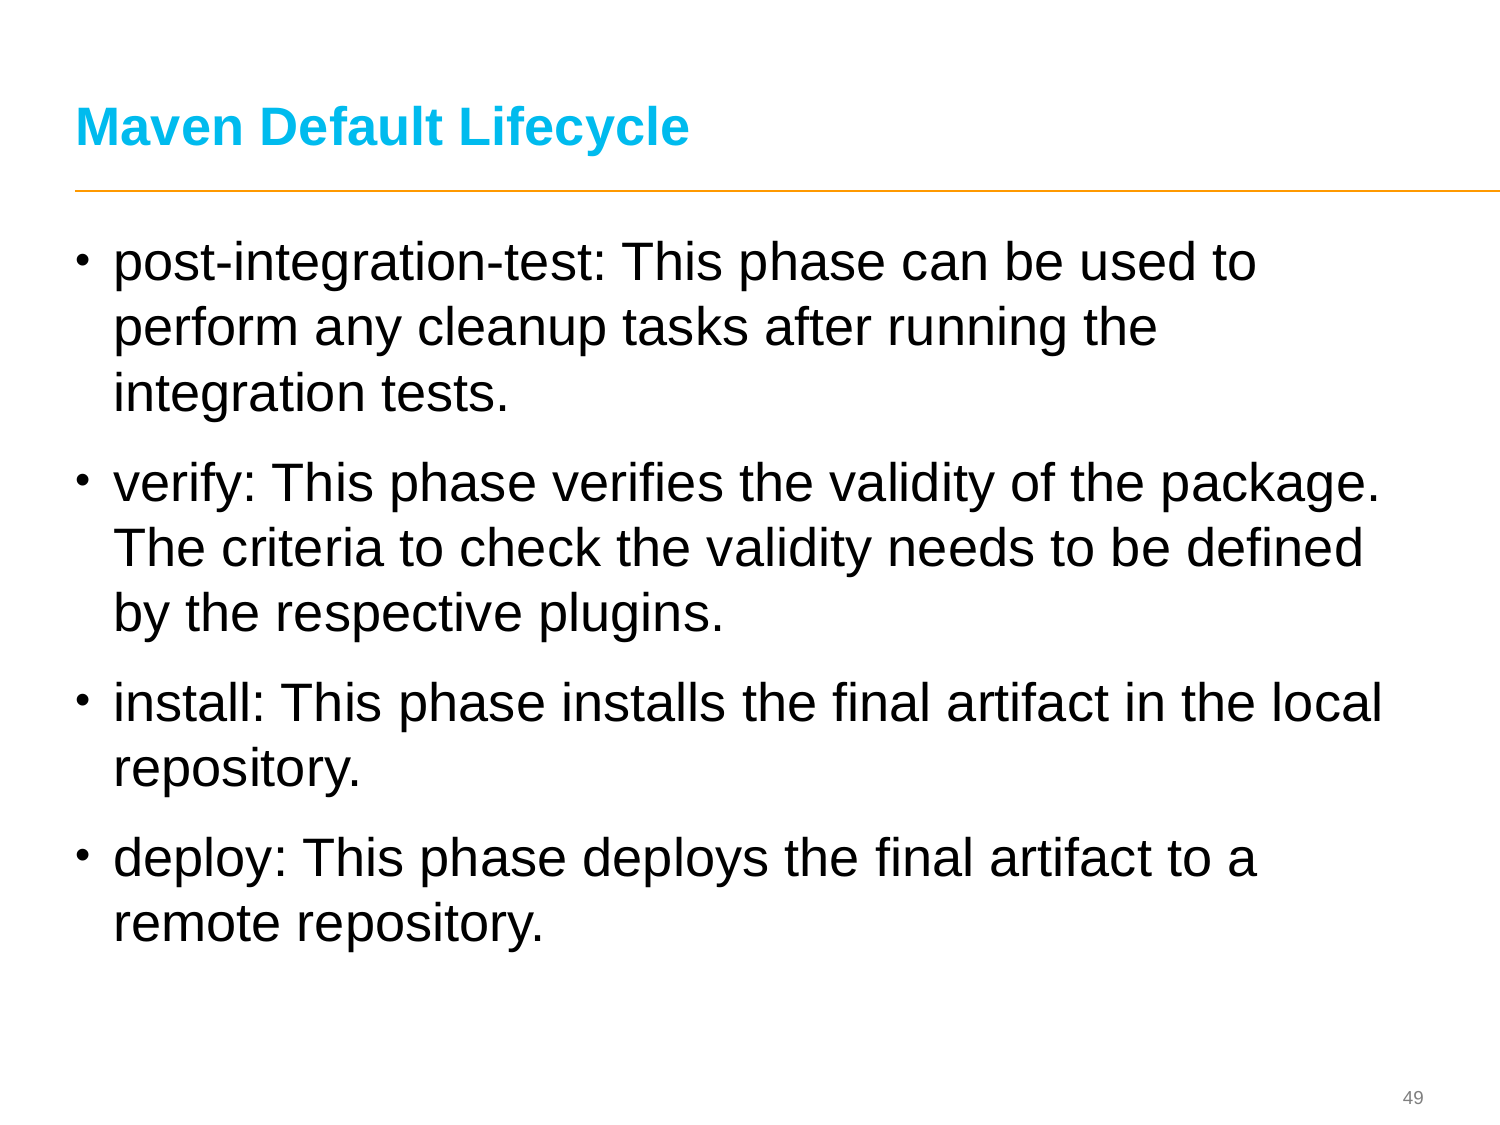

# Maven Default Lifecycle
post-integration-test: This phase can be used to perform any cleanup tasks after running the integration tests.
verify: This phase verifies the validity of the package. The criteria to check the validity needs to be defined by the respective plugins.
install: This phase installs the final artifact in the local repository.
deploy: This phase deploys the final artifact to a remote repository.